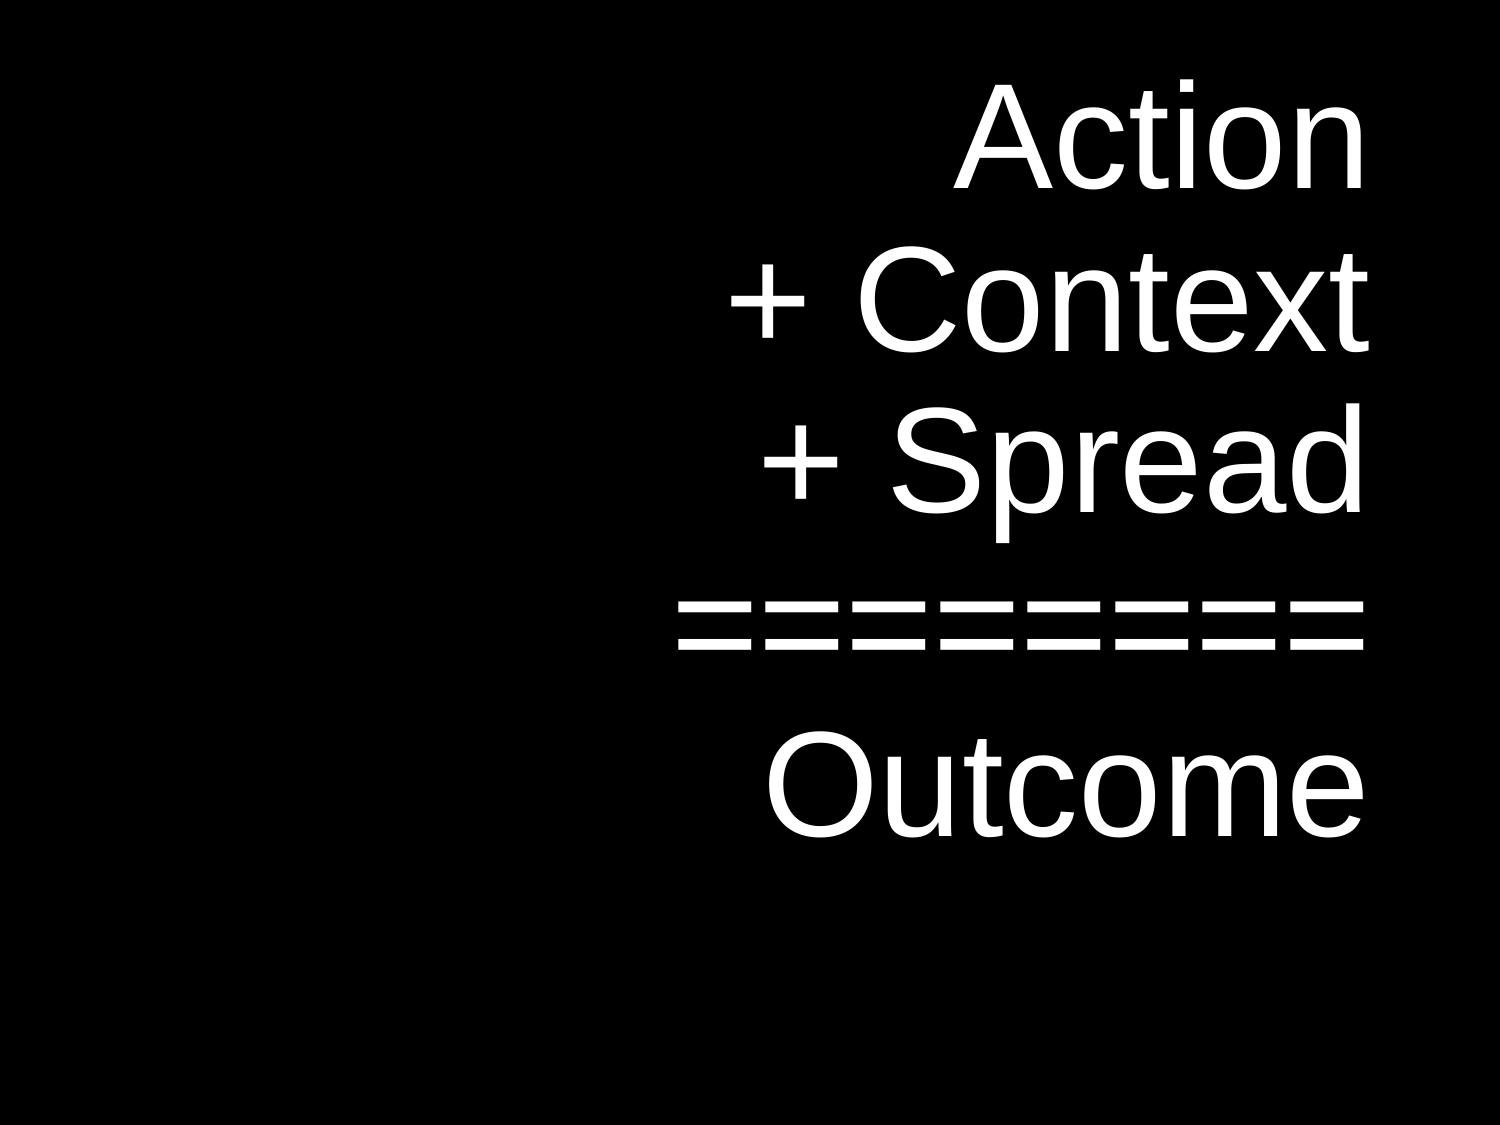

# Action + Context + Spread ======== Outcome